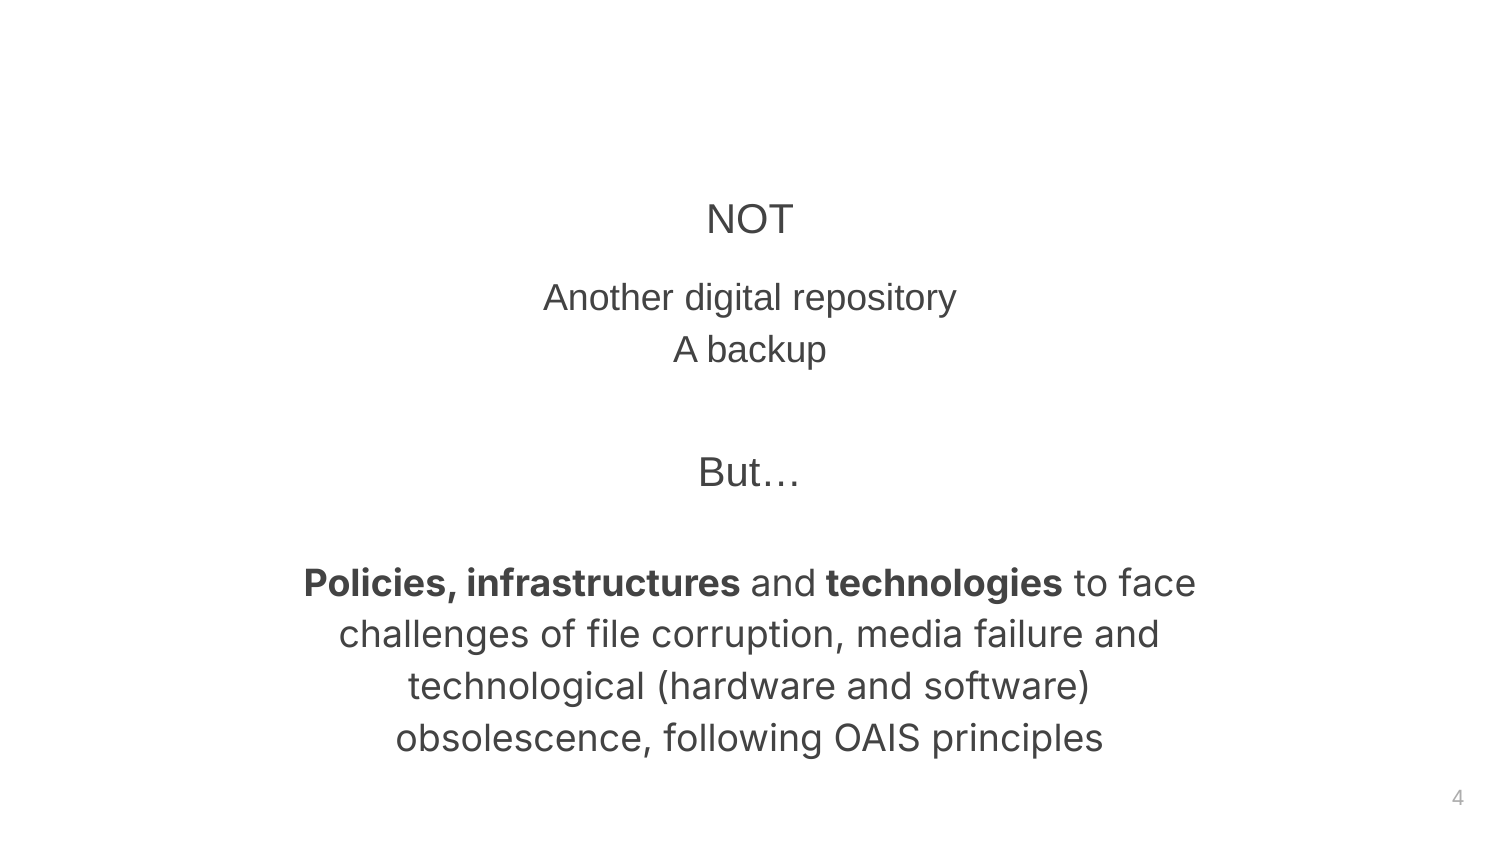

NOT
Another digital repository
A backup
But…
Policies, infrastructures and technologies to face challenges of file corruption, media failure and technological (hardware and software) obsolescence, following OAIS principles

4